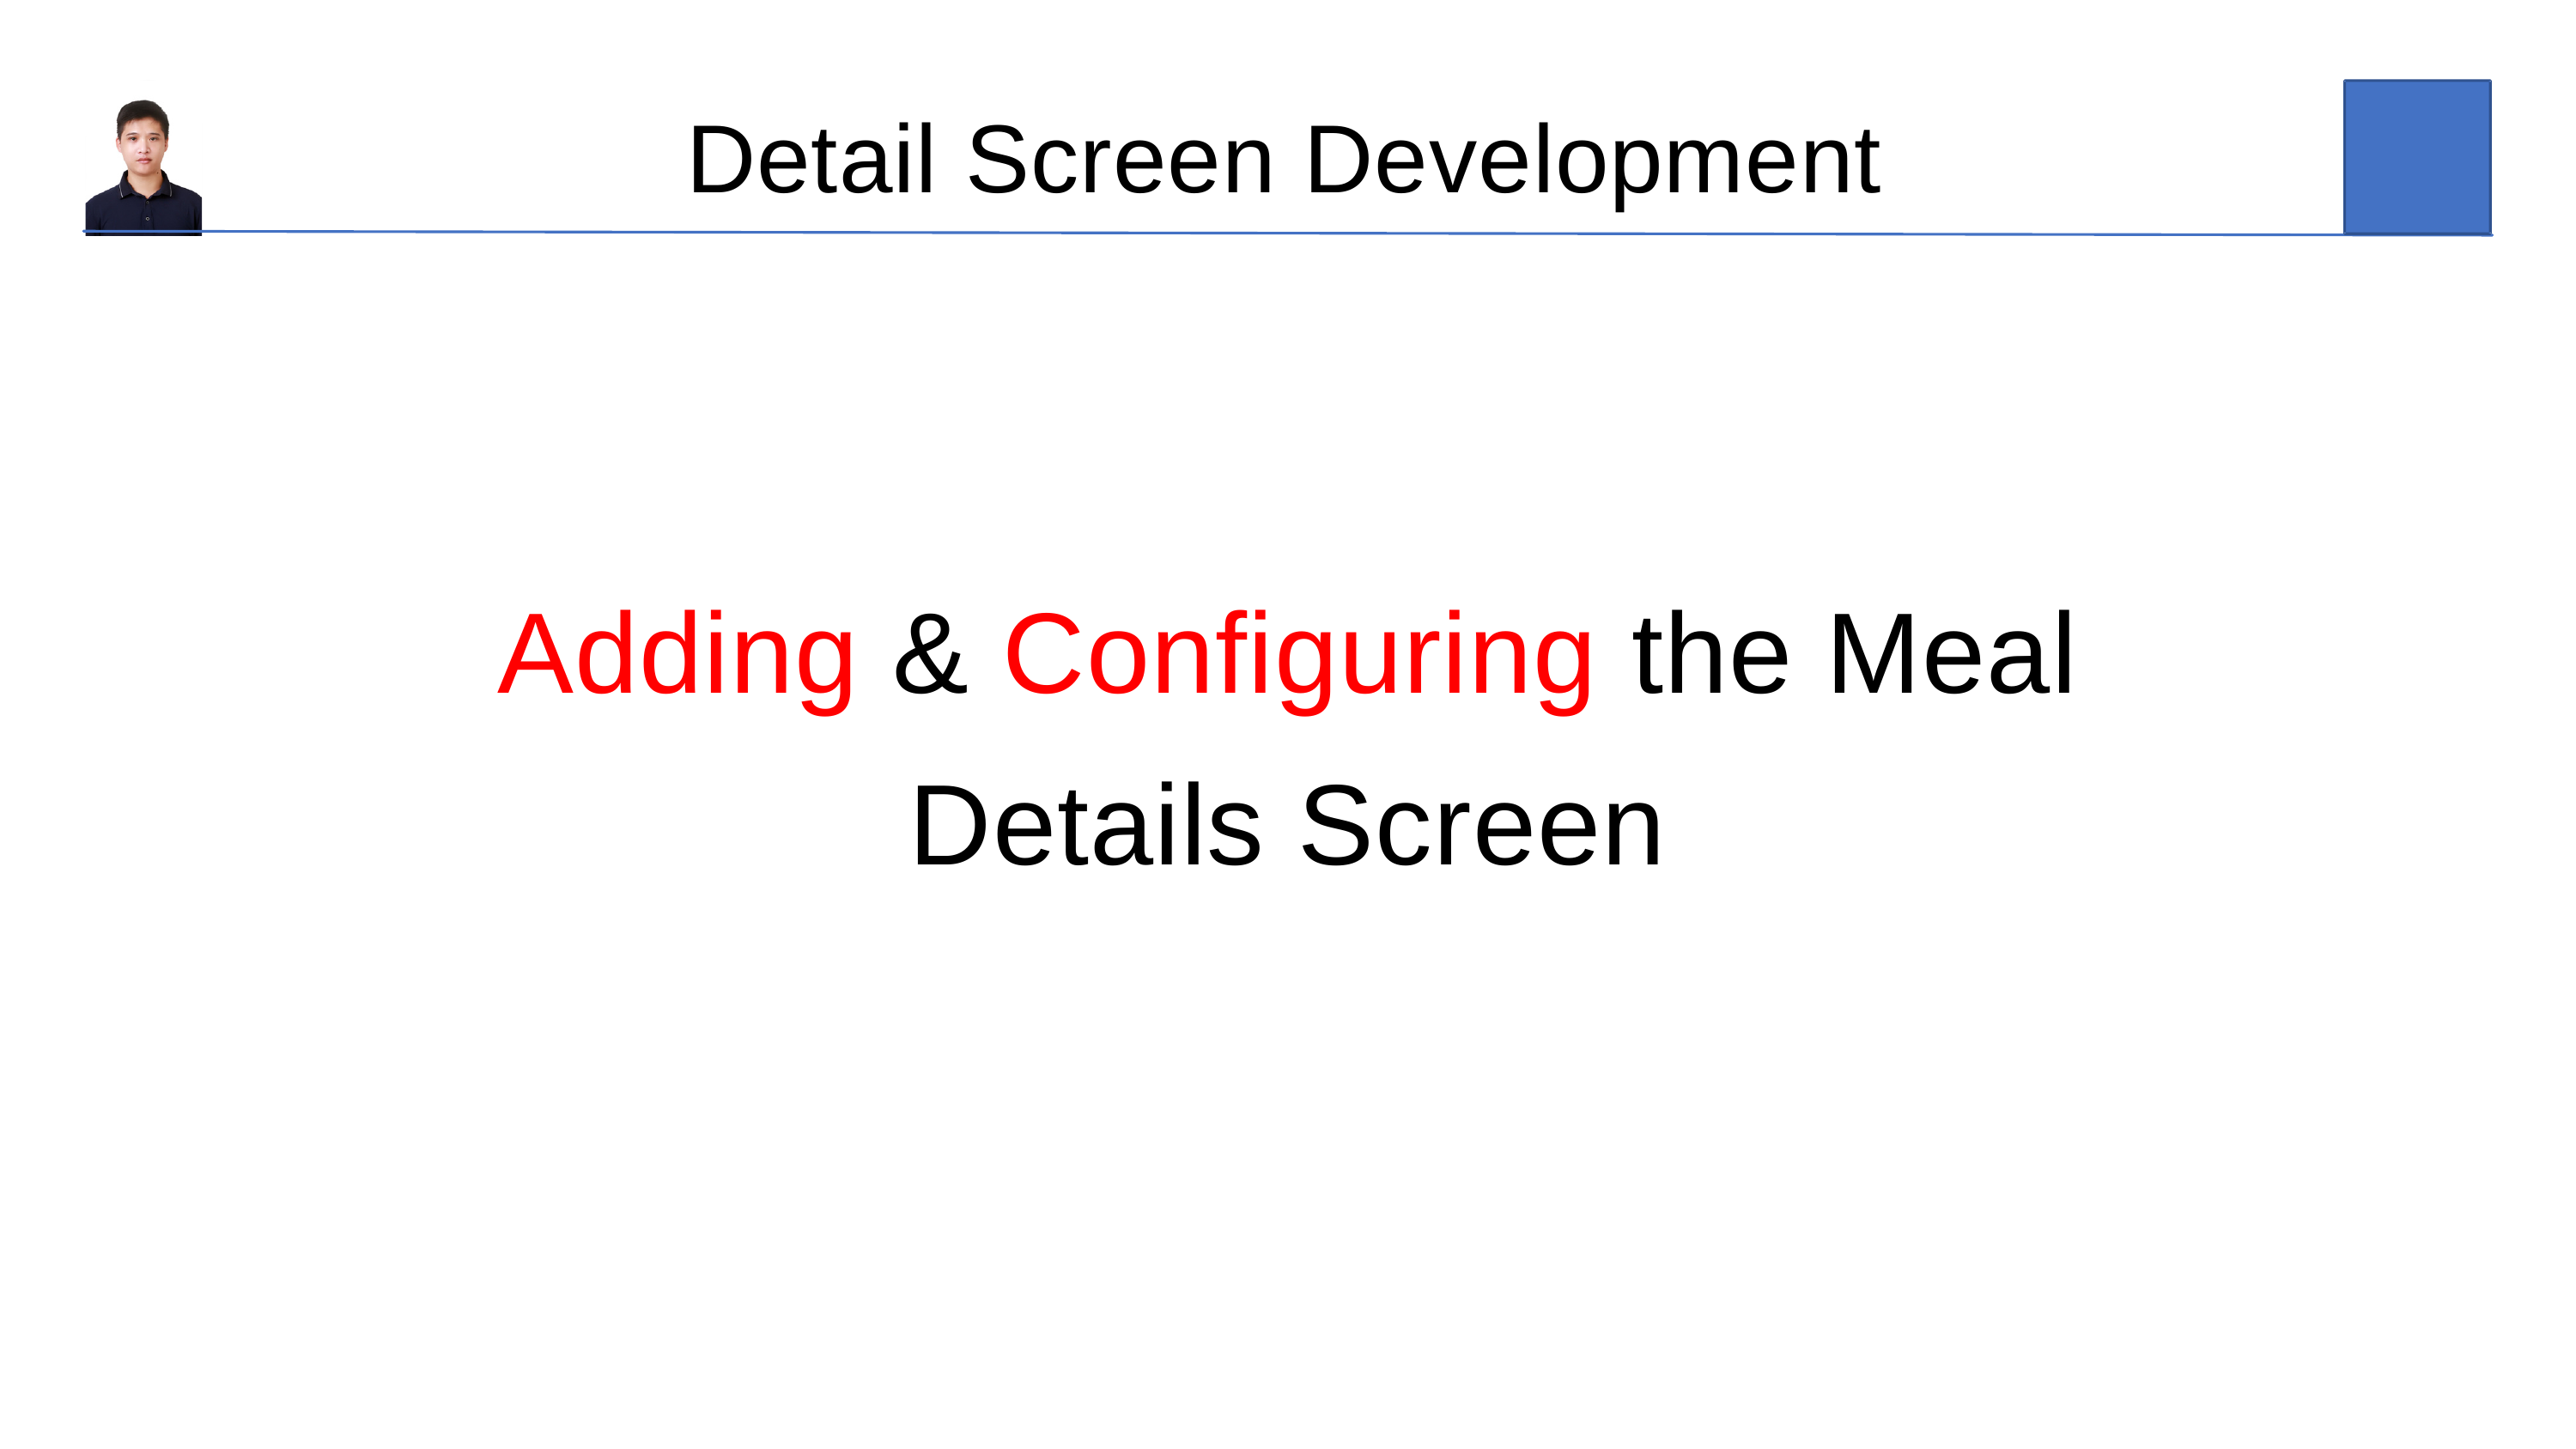

Detail Screen Development

Adding & Configuring the Meal Details Screen